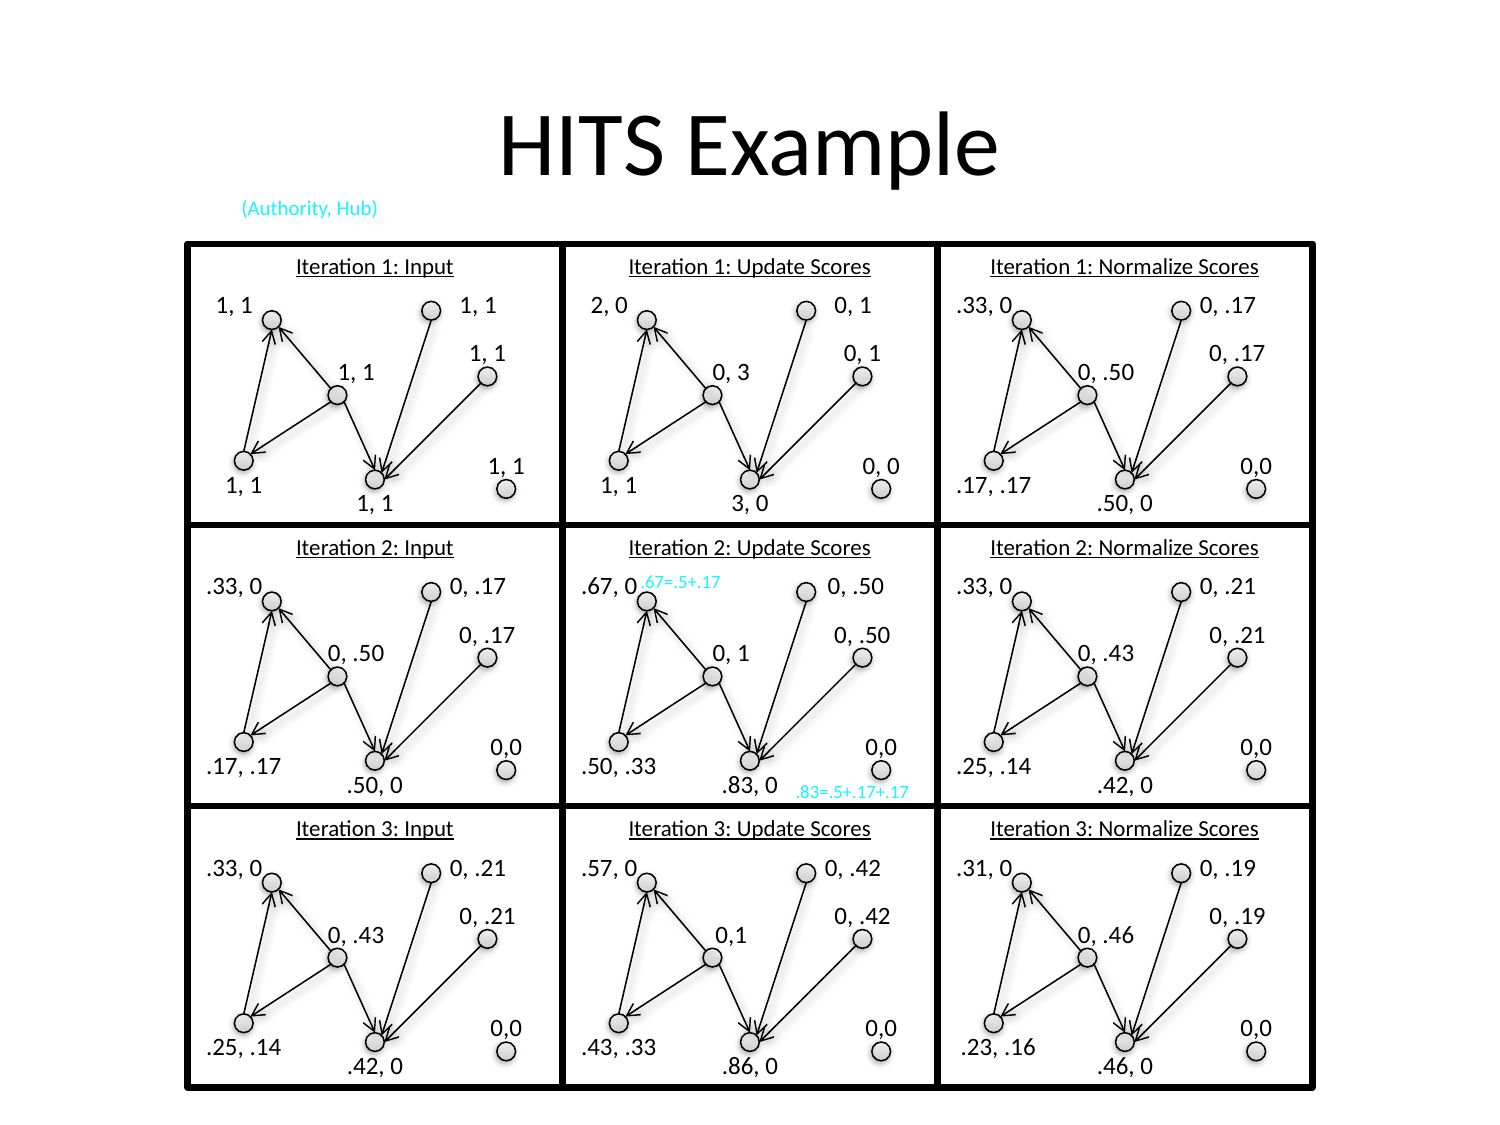

# HITS Example
(Authority, Hub)

Iteration 1: Input

Iteration 1: Update Scores

Iteration 1: Normalize Scores
1, 1
1, 1
2, 0
0, 1
.33, 0
0, .17

1, 1
0, 1
0, .17
1, 1
0, 3
0, .50

1, 1
0, 0
0,0

1, 1
1, 1
.17, .17

1, 1

3, 0

.50, 0

Iteration 2: Input

Iteration 2: Update Scores

Iteration 2: Normalize Scores
.33, 0
0, .17
.67, 0
 0, .50
.33, 0
0, .21

0, .17
0, .50
0, .21
0, .50
0, 1
0, .43

0,0
0,0
0,0

.17, .17
.50, .33
.25, .14

.50, 0

.83, 0

.42, 0

Iteration 3: Input

Iteration 3: Update Scores

Iteration 3: Normalize Scores
.33, 0
0, .21
.57, 0
0, .42
.31, 0
0, .19

0, .21
0, .42
0, .19
0, .43
0,1
0, .46

0,0
0,0
0,0

.25, .14
.43, .33
.23, .16

.42, 0

.86, 0

.46, 0

.67=.5+.17
.83=.5+.17+.17